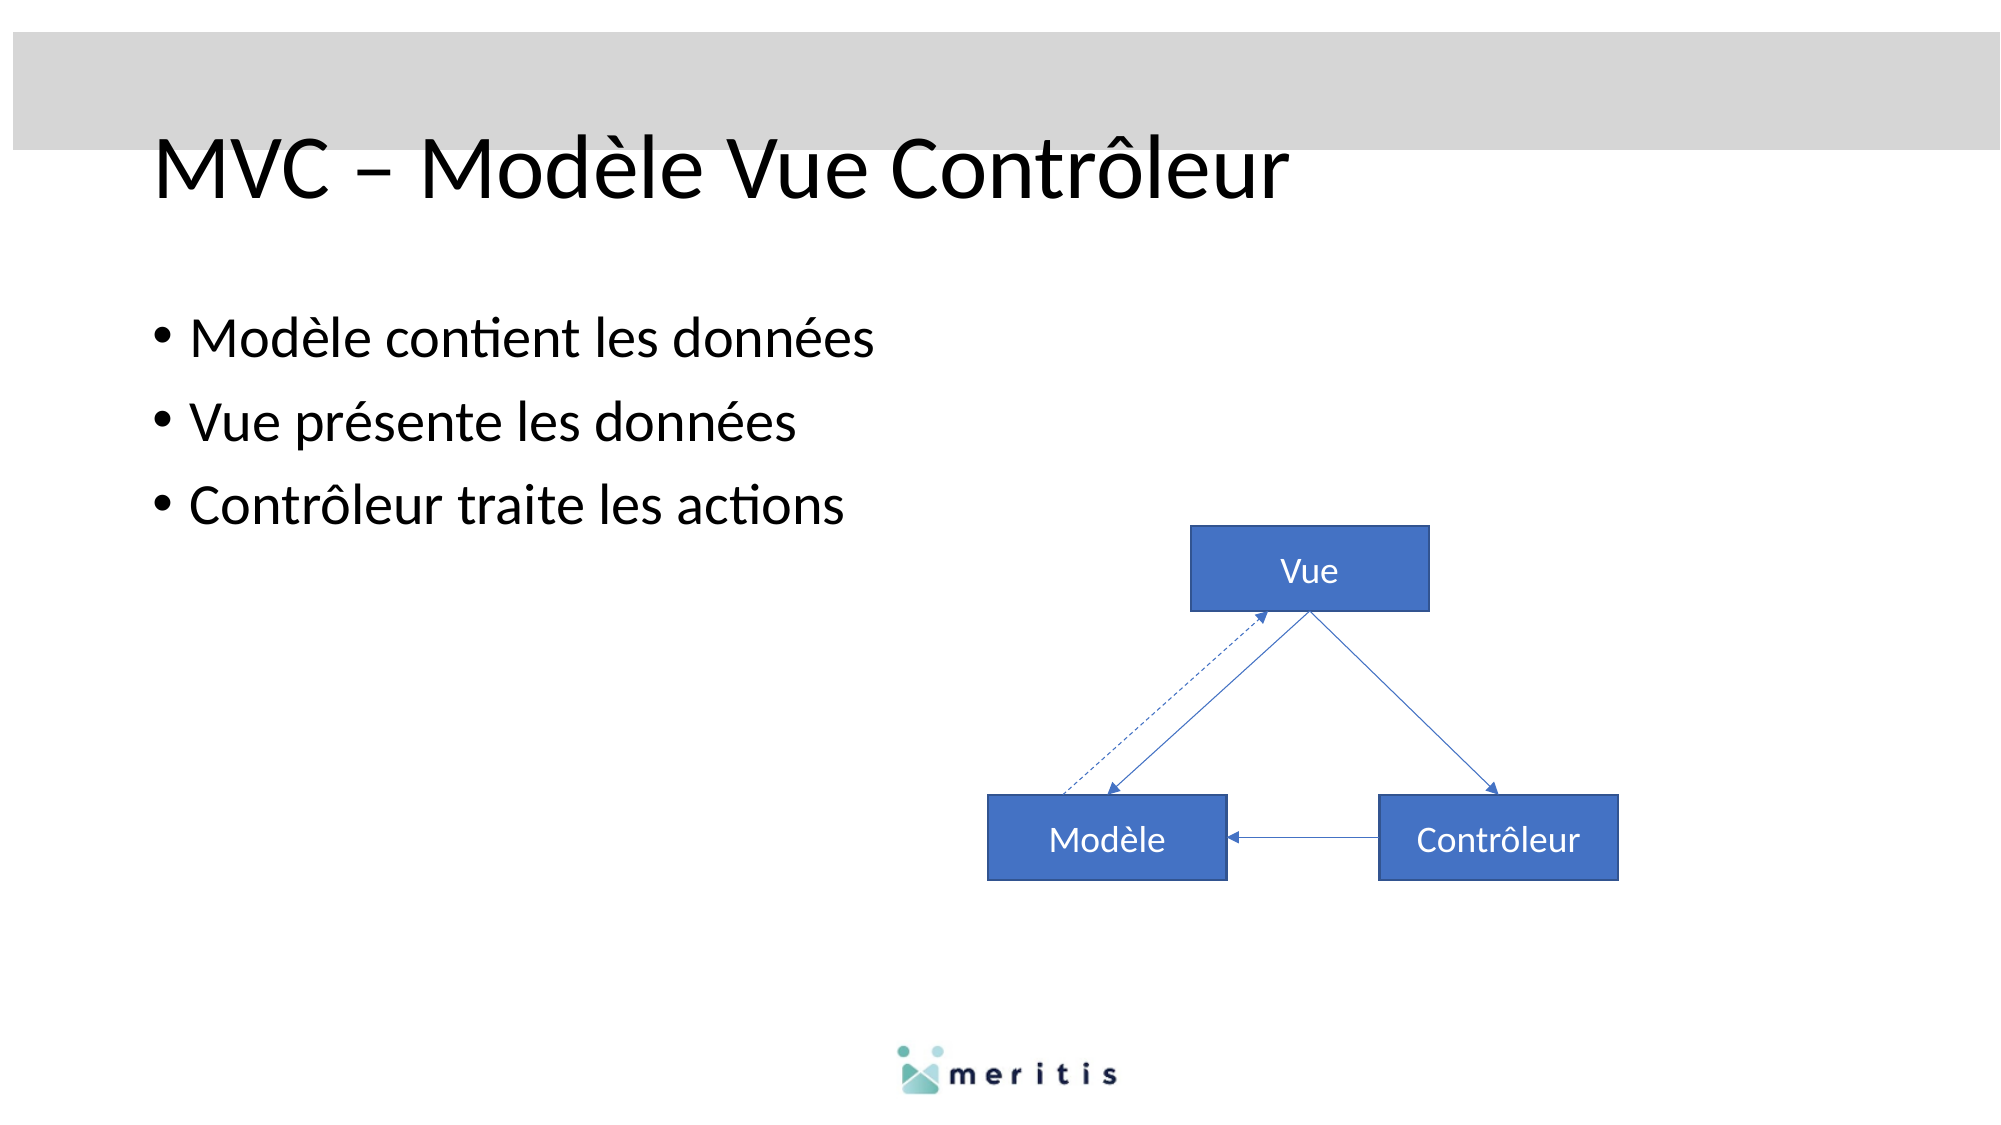

# MVC – Modèle Vue Contrôleur
Modèle contient les données
Vue présente les données
Contrôleur traite les actions
Vue
Modèle
Contrôleur